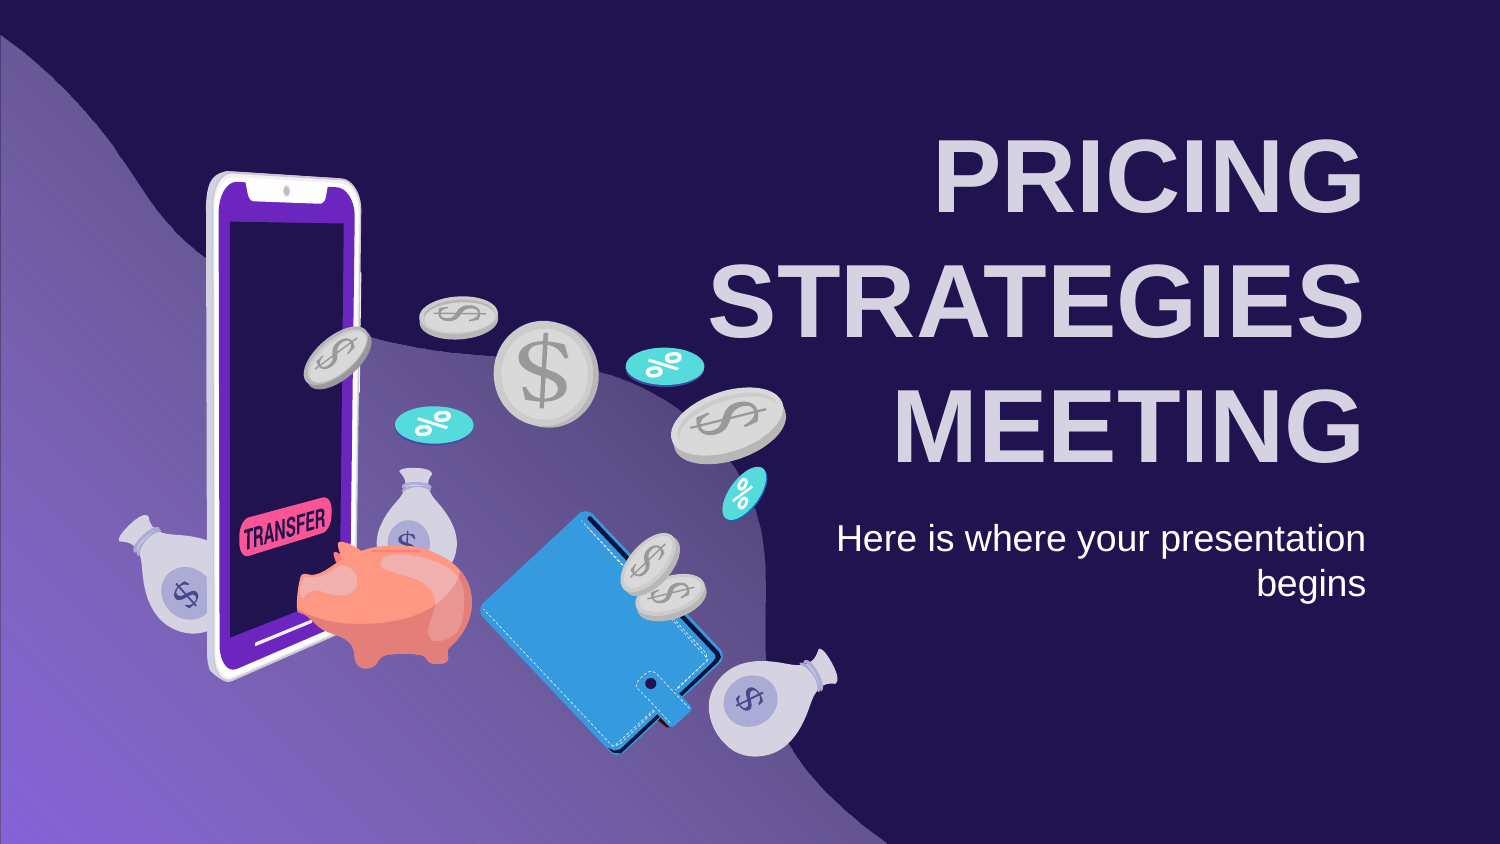

# PRICING STRATEGIES MEETING

Here is where your presentation begins